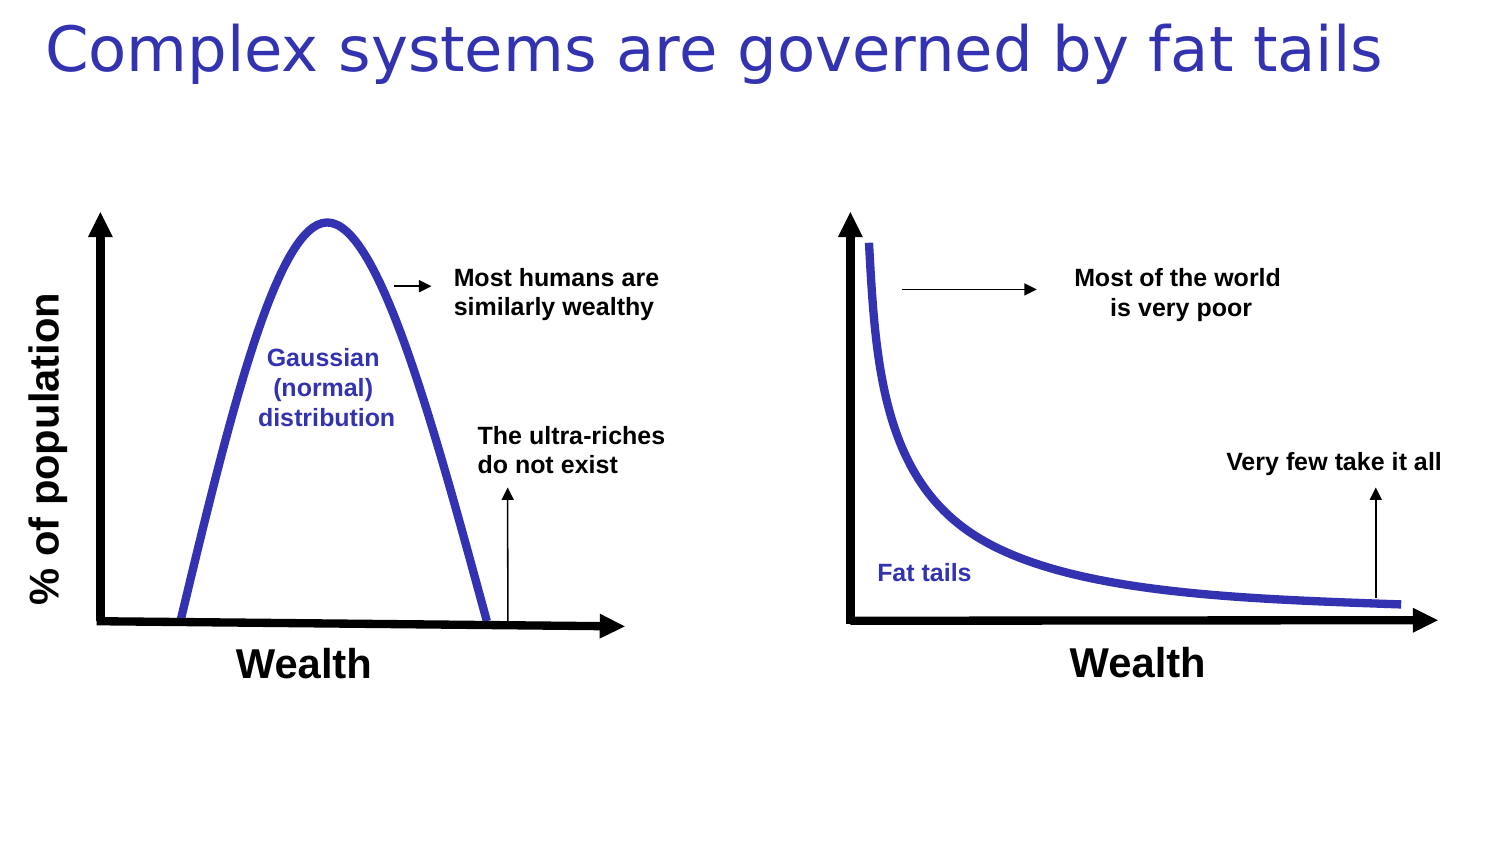

# Complex systems are governed by fat tails

Most of the world
 is very poor

Most humans are
similarly wealthy
Gaussian
(normal)
distribution

% of population

Very few take it all
The ultra-riches do not exist
Fat tails
Wealth
Wealth